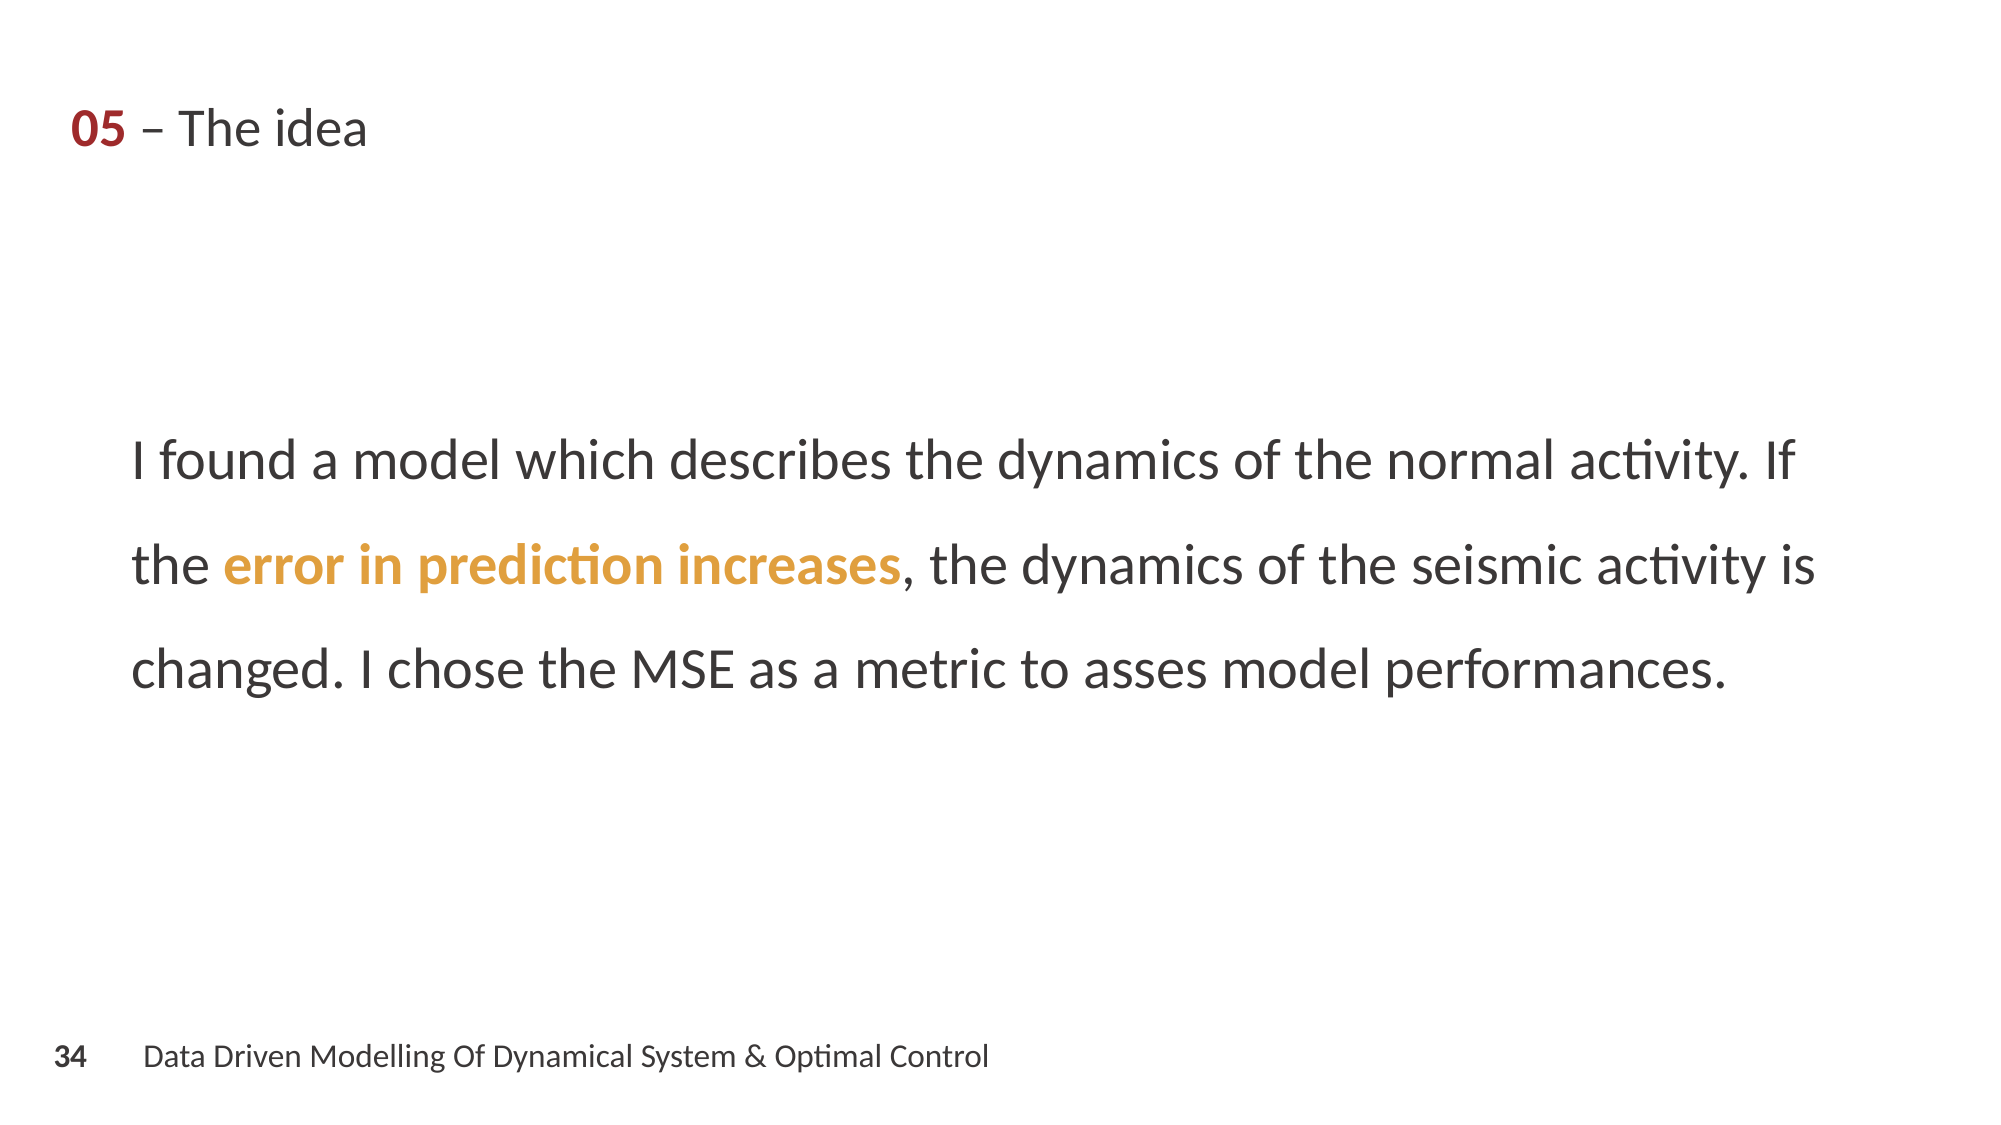

05 – The idea
I found a model which describes the dynamics of the normal activity. If the error in prediction increases, the dynamics of the seismic activity is changed. I chose the MSE as a metric to asses model performances.